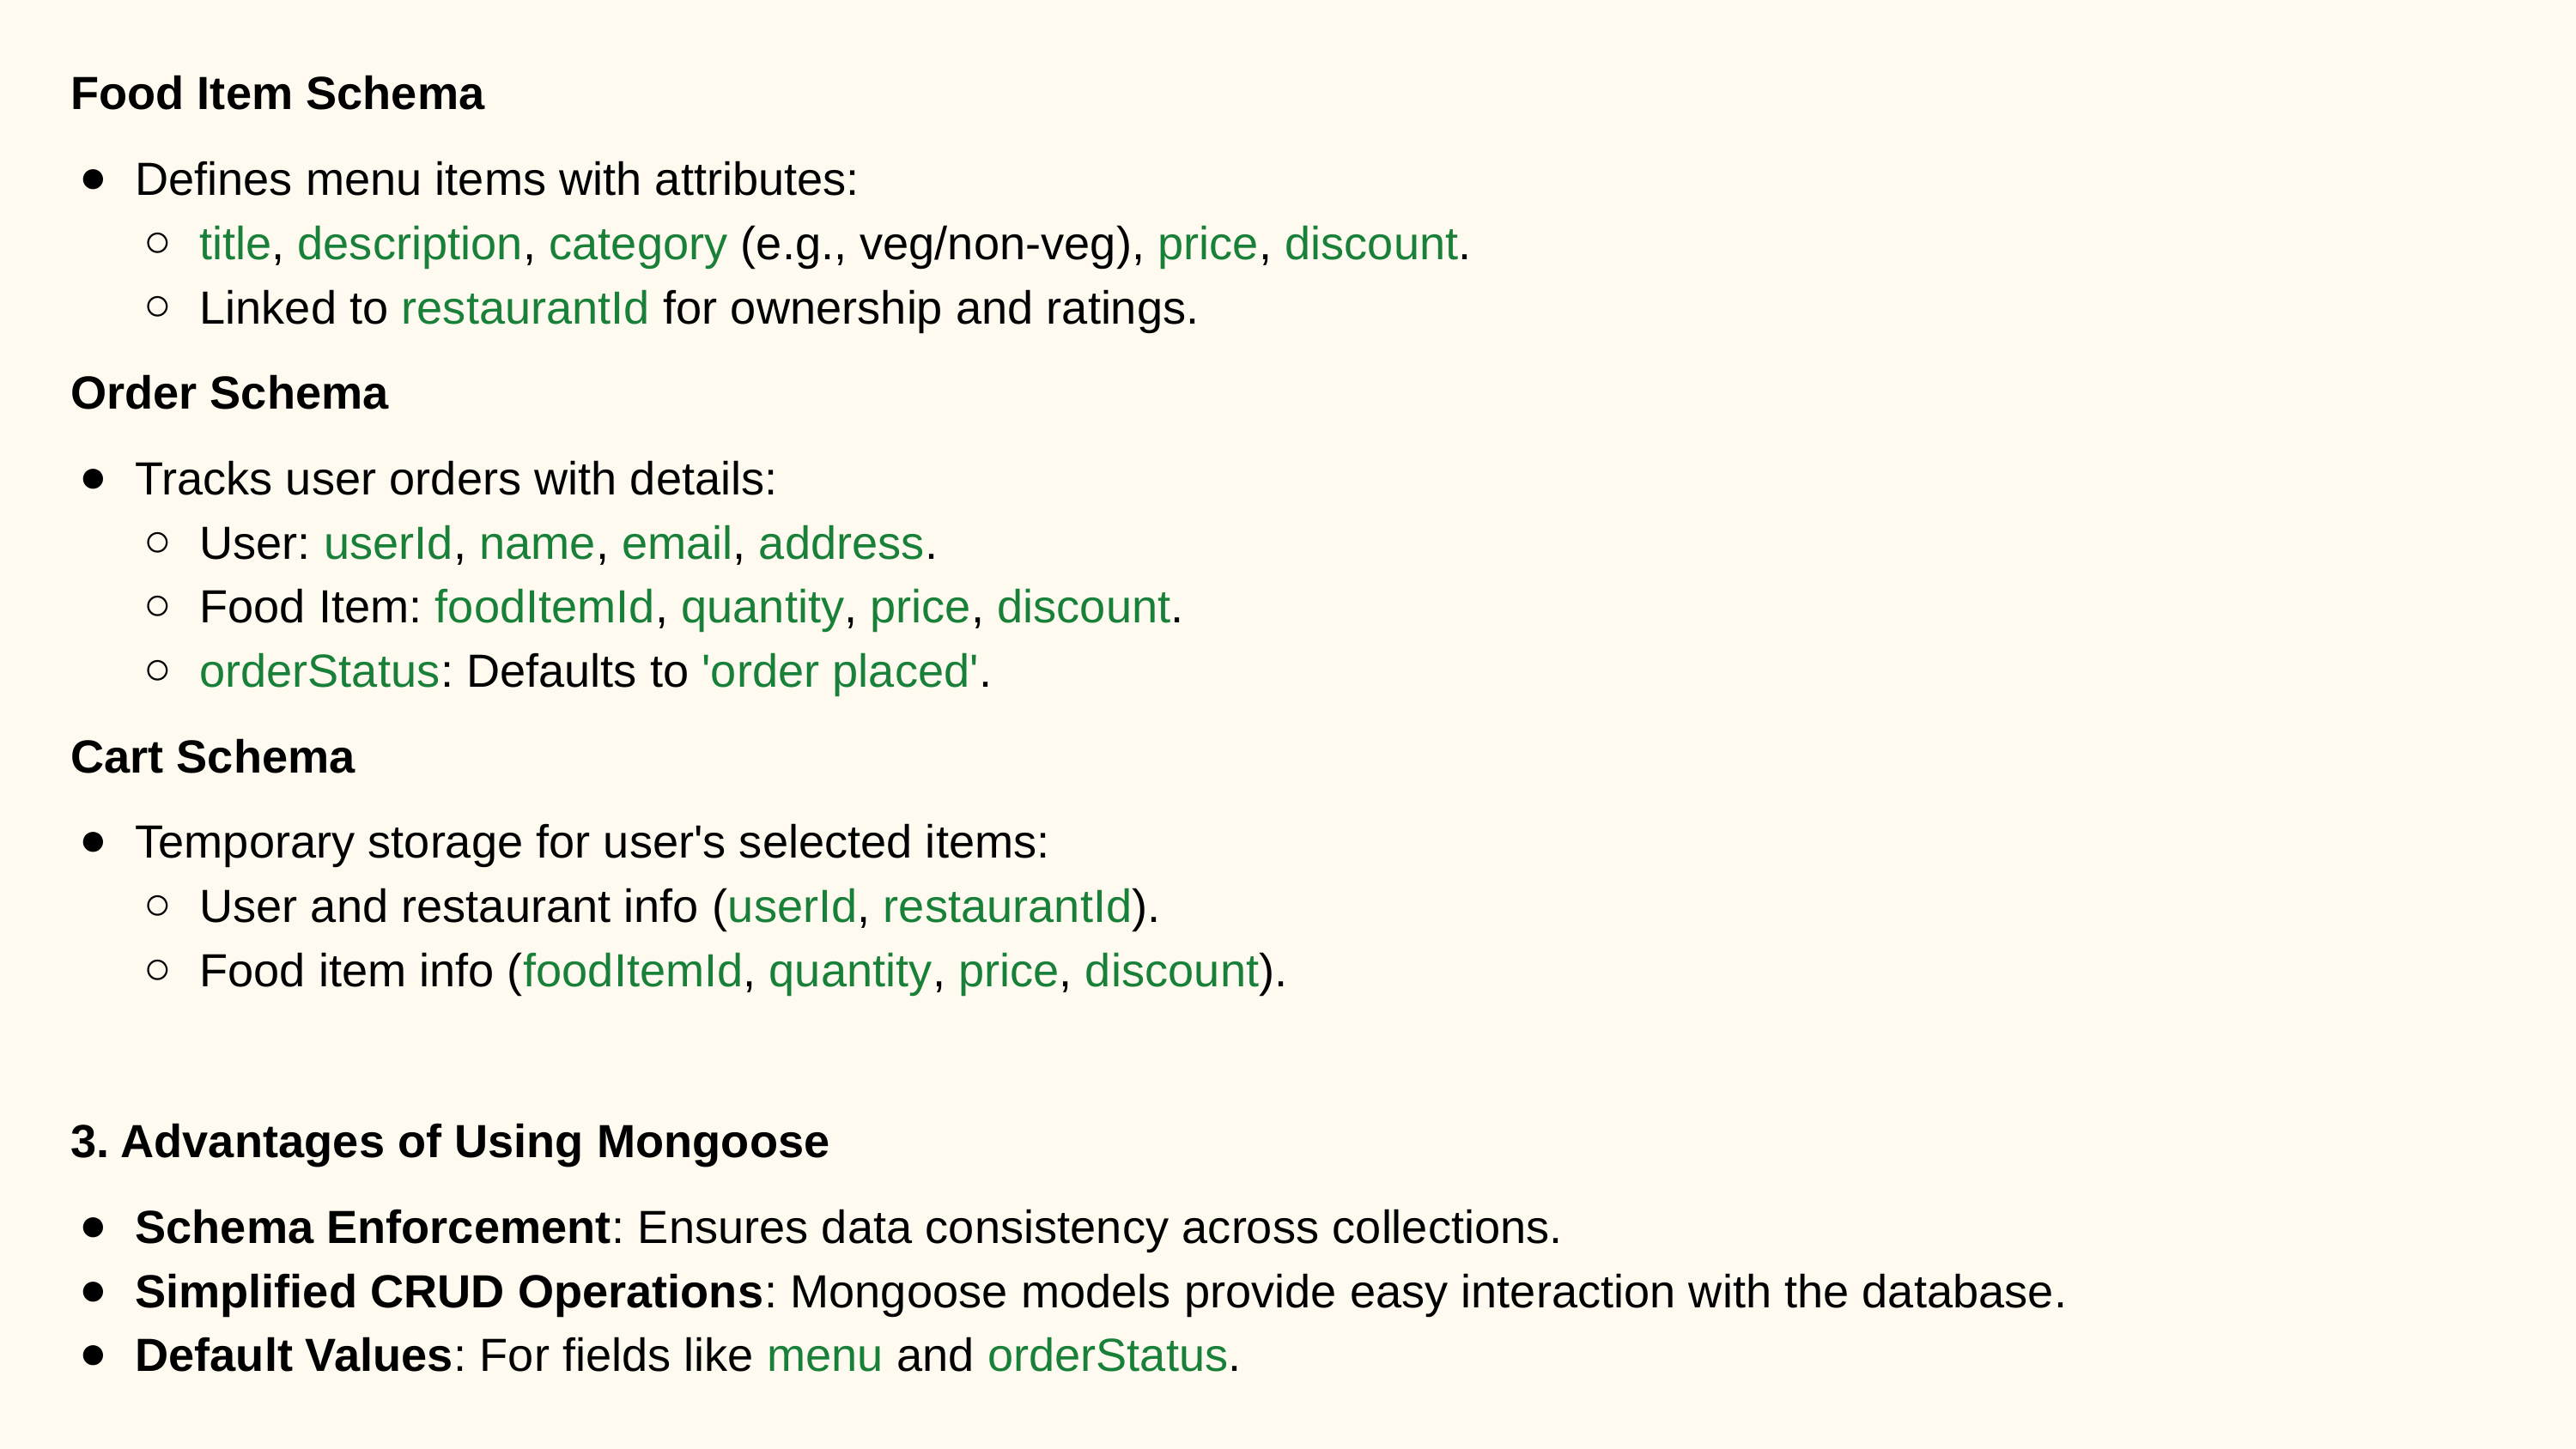

Food Item Schema
Defines menu items with attributes:
title, description, category (e.g., veg/non-veg), price, discount.
Linked to restaurantId for ownership and ratings.
Order Schema
Tracks user orders with details:
User: userId, name, email, address.
Food Item: foodItemId, quantity, price, discount.
orderStatus: Defaults to 'order placed'.
Cart Schema
Temporary storage for user's selected items:
User and restaurant info (userId, restaurantId).
Food item info (foodItemId, quantity, price, discount).

3. Advantages of Using Mongoose
Schema Enforcement: Ensures data consistency across collections.
Simplified CRUD Operations: Mongoose models provide easy interaction with the database.
Default Values: For fields like menu and orderStatus.